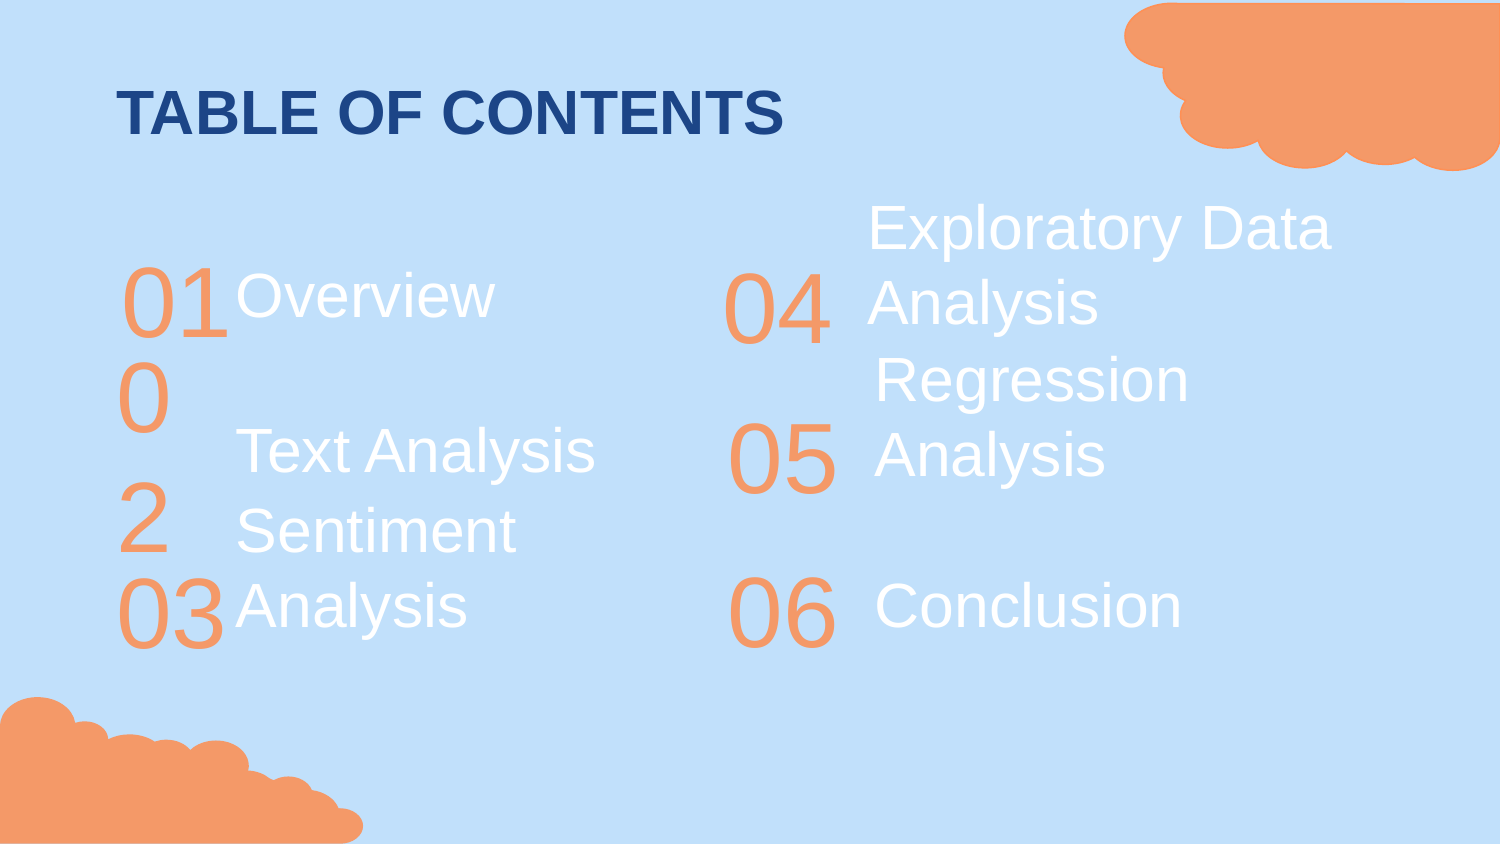

TABLE OF CONTENTS
01
# Overview
04
Exploratory Data Analysis
02
Text Analysis
05
Regression Analysis
Conclusion
Sentiment Analysis
06
03